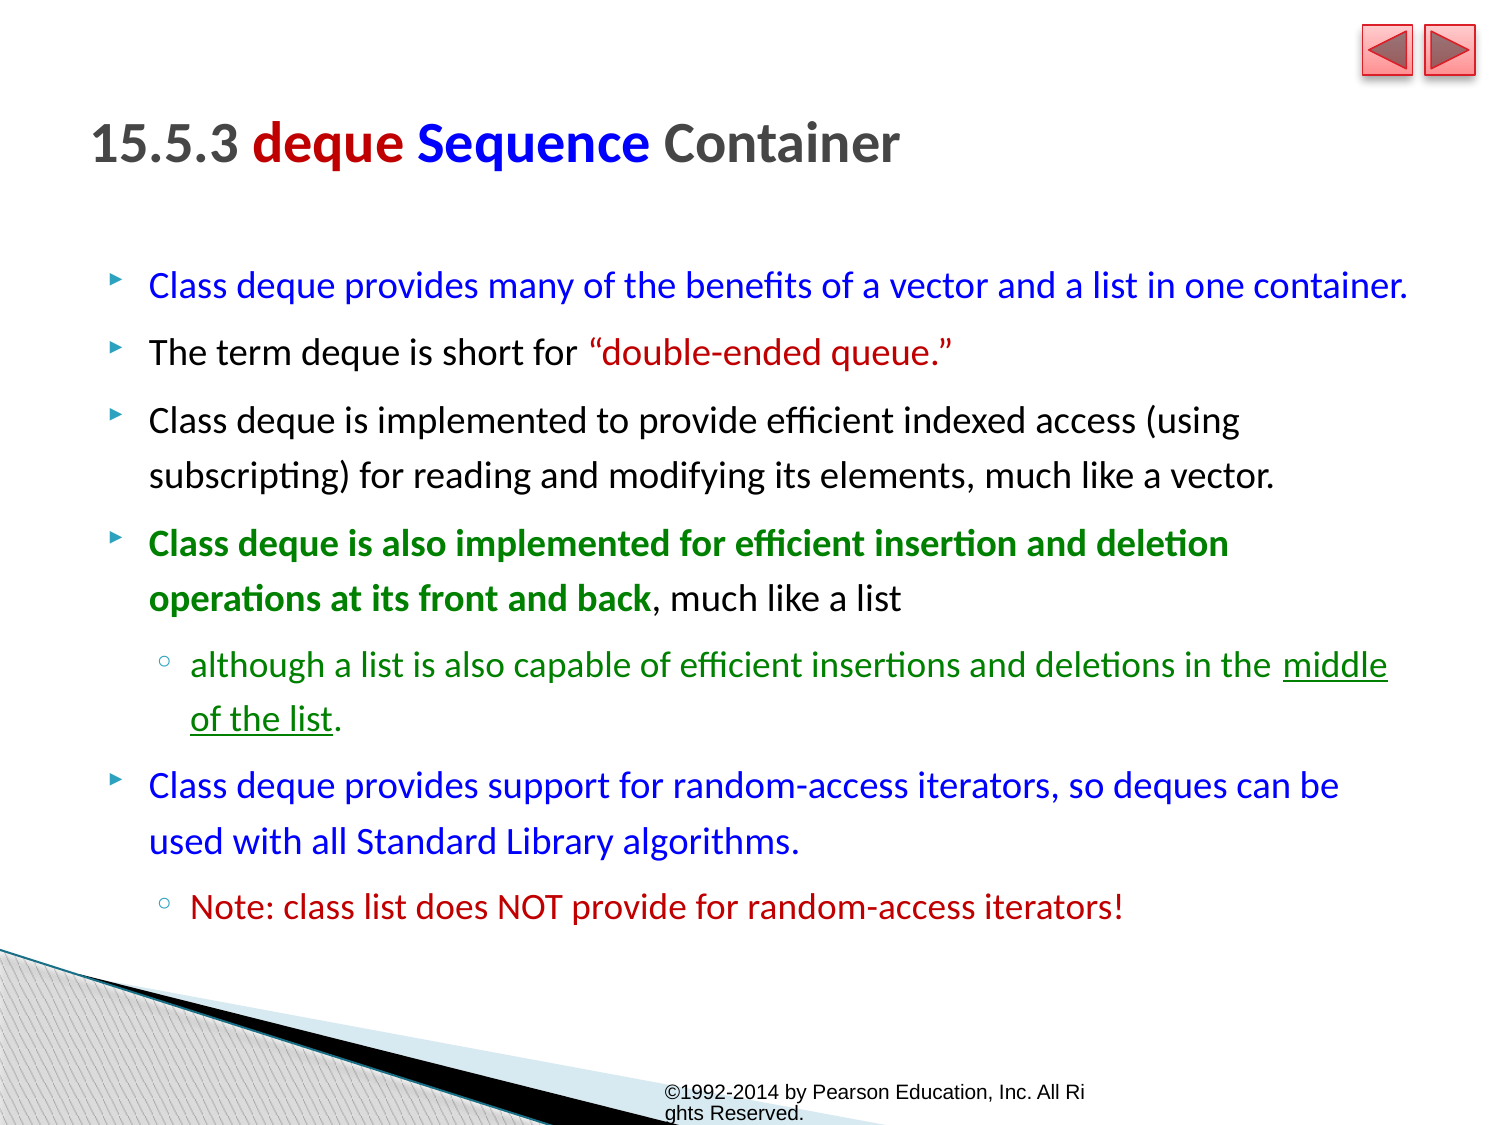

# 15.5.3 deque Sequence Container
Class deque provides many of the benefits of a vector and a list in one container.
The term deque is short for “double-ended queue.”
Class deque is implemented to provide efficient indexed access (using subscripting) for reading and modifying its elements, much like a vector.
Class deque is also implemented for efficient insertion and deletion operations at its front and back, much like a list
although a list is also capable of efficient insertions and deletions in the middle of the list.
Class deque provides support for random-access iterators, so deques can be used with all Standard Library algorithms.
Note: class list does NOT provide for random-access iterators!
©1992-2014 by Pearson Education, Inc. All Rights Reserved.